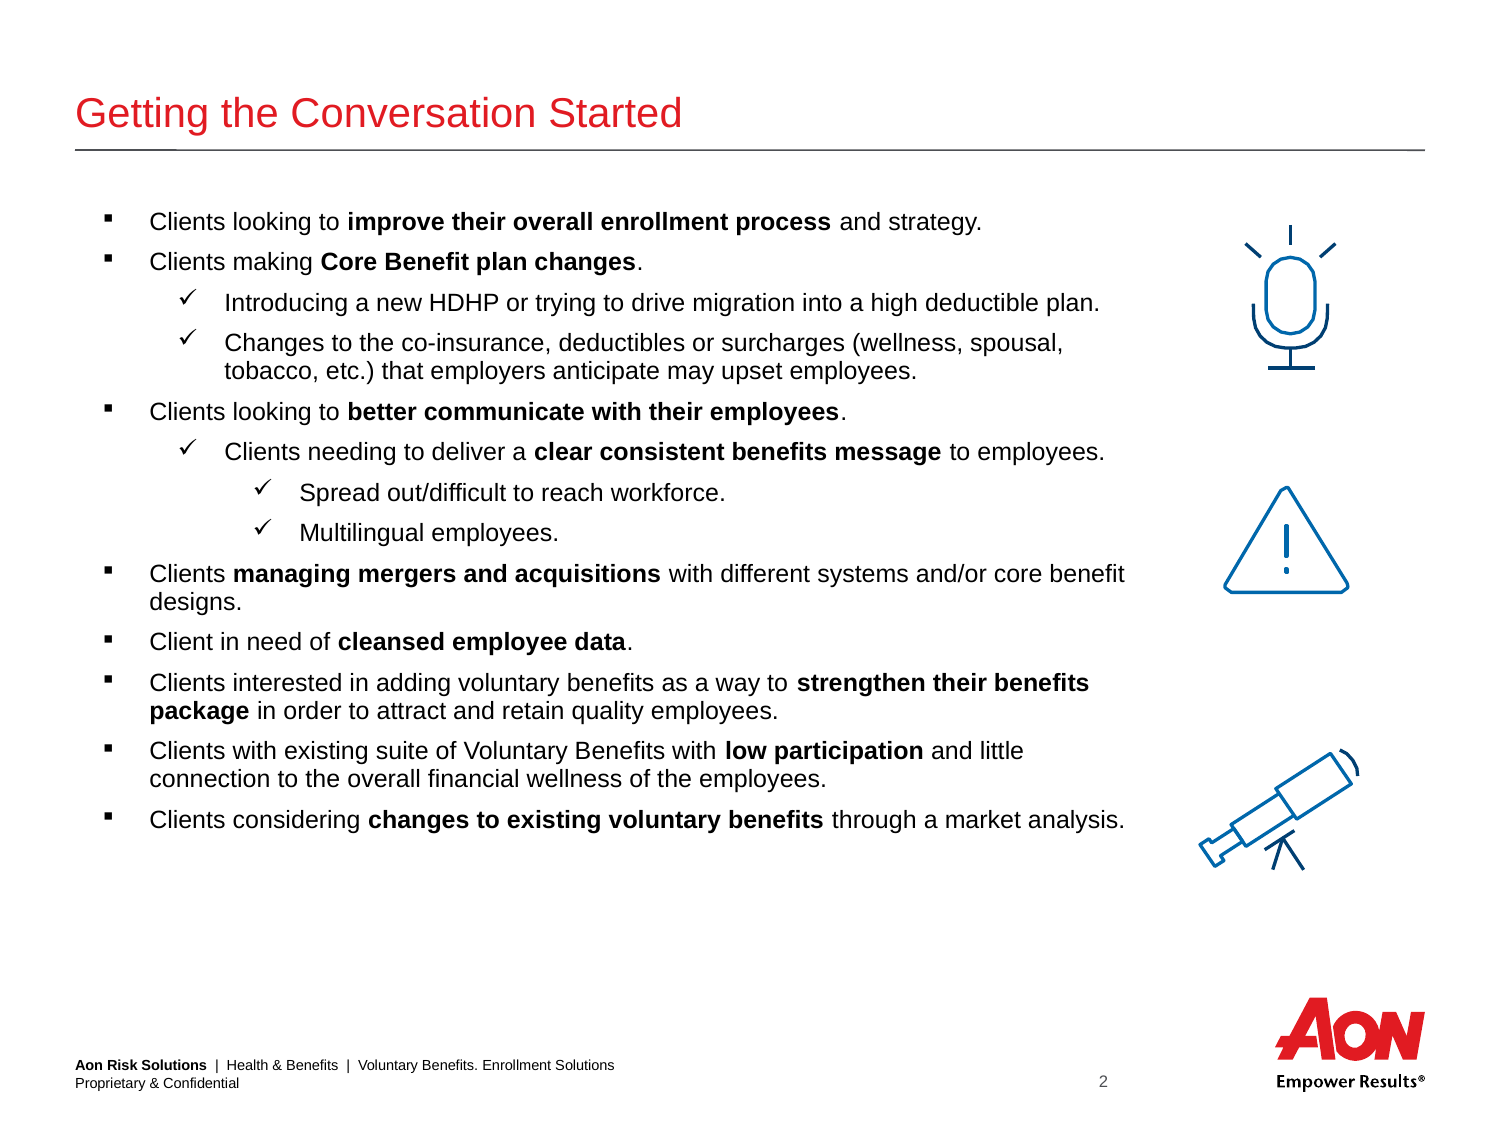

# Getting the Conversation Started
| Clients looking to improve their overall enrollment process and strategy. Clients making Core Benefit plan changes. Introducing a new HDHP or trying to drive migration into a high deductible plan. Changes to the co-insurance, deductibles or surcharges (wellness, spousal, tobacco, etc.) that employers anticipate may upset employees. Clients looking to better communicate with their employees. Clients needing to deliver a clear consistent benefits message to employees. Spread out/difficult to reach workforce. Multilingual employees. Clients managing mergers and acquisitions with different systems and/or core benefit designs. Client in need of cleansed employee data. Clients interested in adding voluntary benefits as a way to strengthen their benefits package in order to attract and retain quality employees. Clients with existing suite of Voluntary Benefits with low participation and little connection to the overall financial wellness of the employees. Clients considering changes to existing voluntary benefits through a market analysis. |
| --- |
|  |